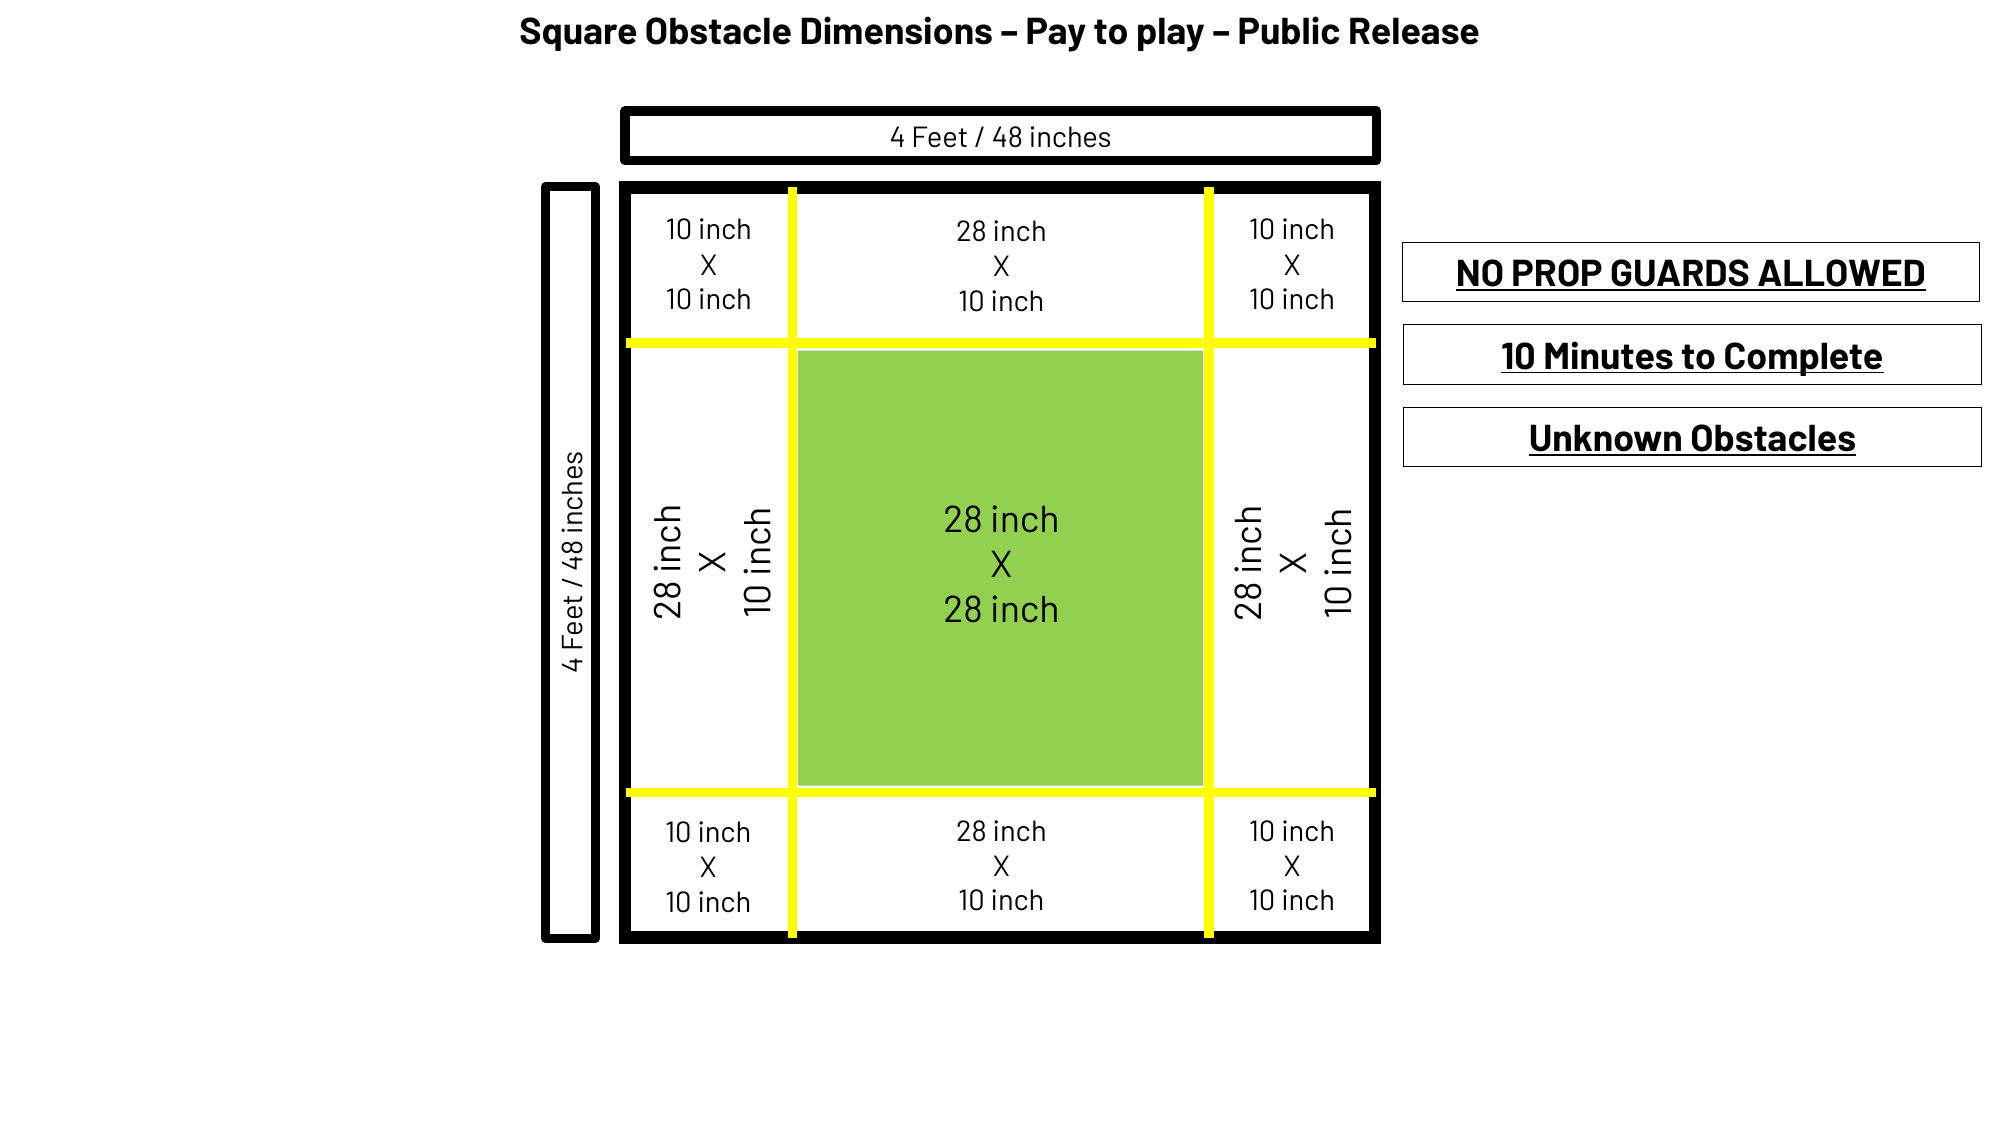

Square Obstacle Dimensions – Pay to play – Public Release
4 Feet / 48 inches

10 inch
X
10 inch
10 inch
X
10 inch
28 inch
X
10 inch
NO PROP GUARDS ALLOWED
10 Minutes to Complete

Unknown Obstacles
28 inch
X
10 inch
28 inch
X
28 inch
28 inch
X
10 inch
4 Feet / 48 inches
28 inch
X
10 inch
10 inch
X
10 inch
10 inch
X
10 inch